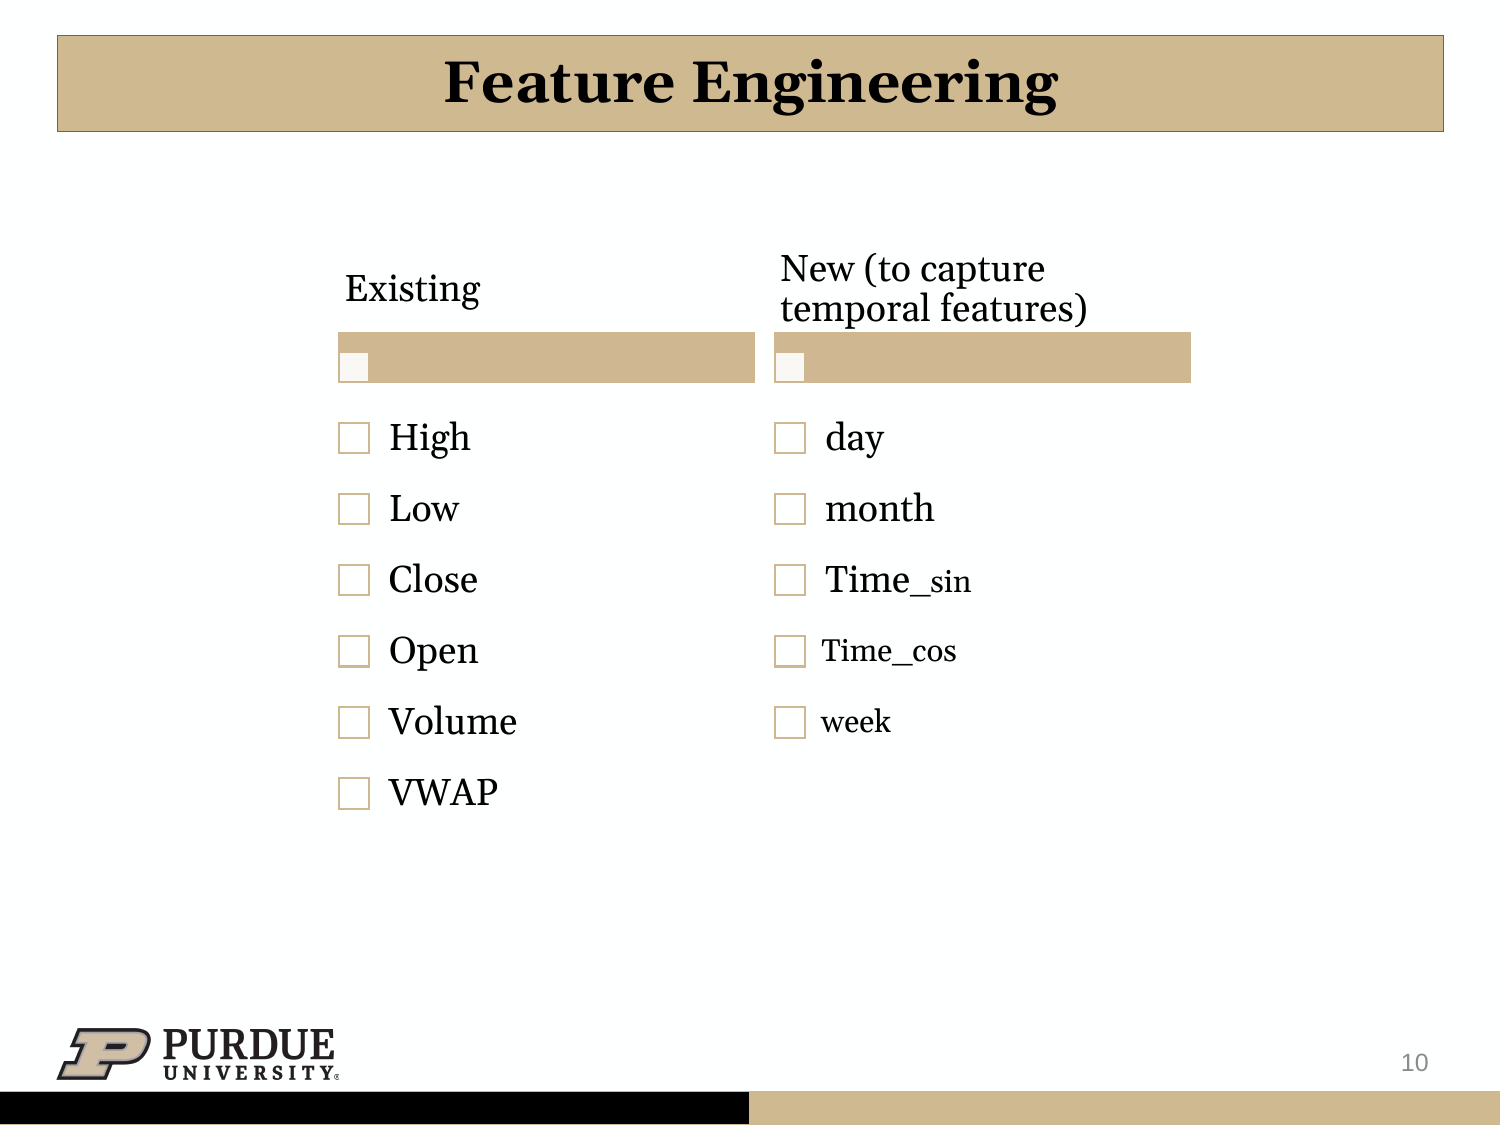

# Feature Engineering
Existing
High
Low
Close
Open
Volume
VWAP
New (to capture temporal features)
day
month
Time_sin
Time_cos
week
10